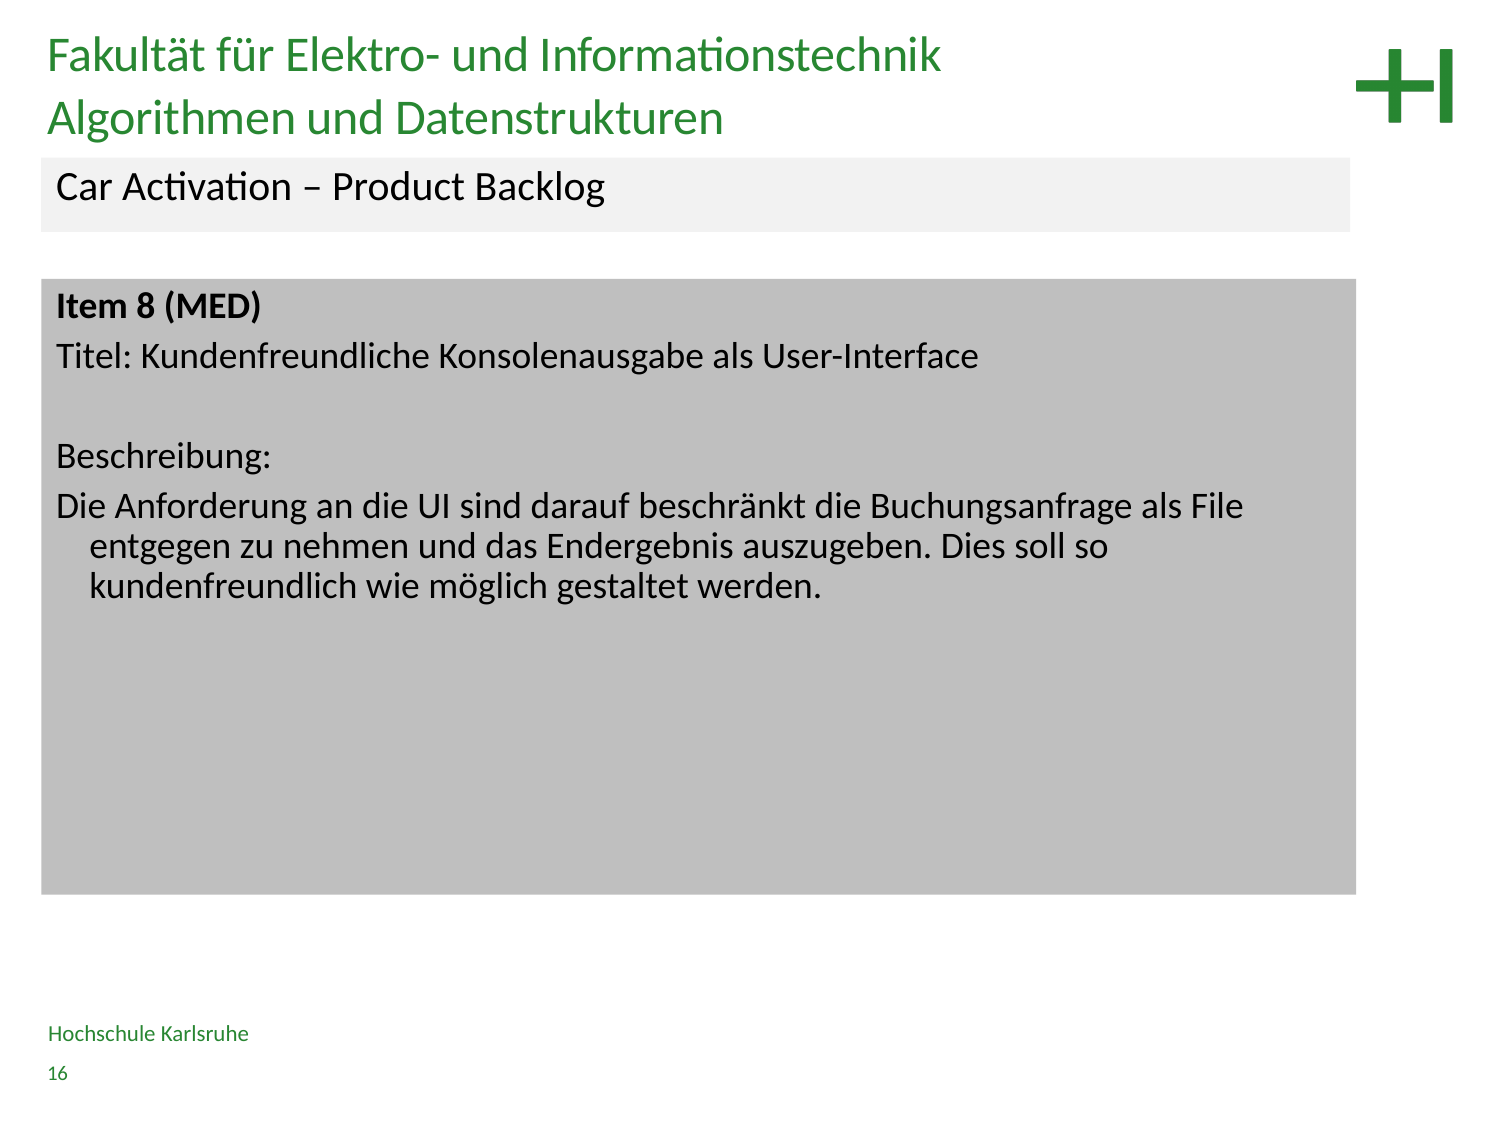

Fakultät für Elektro- und Informationstechnik
Algorithmen und Datenstrukturen
Car Activation – Product Backlog
Item 8 (MED)
Titel: Kundenfreundliche Konsolenausgabe als User-Interface

Beschreibung:
Die Anforderung an die UI sind darauf beschränkt die Buchungsanfrage als File entgegen zu nehmen und das Endergebnis auszugeben. Dies soll so kundenfreundlich wie möglich gestaltet werden.

Hochschule Karlsruhe
16